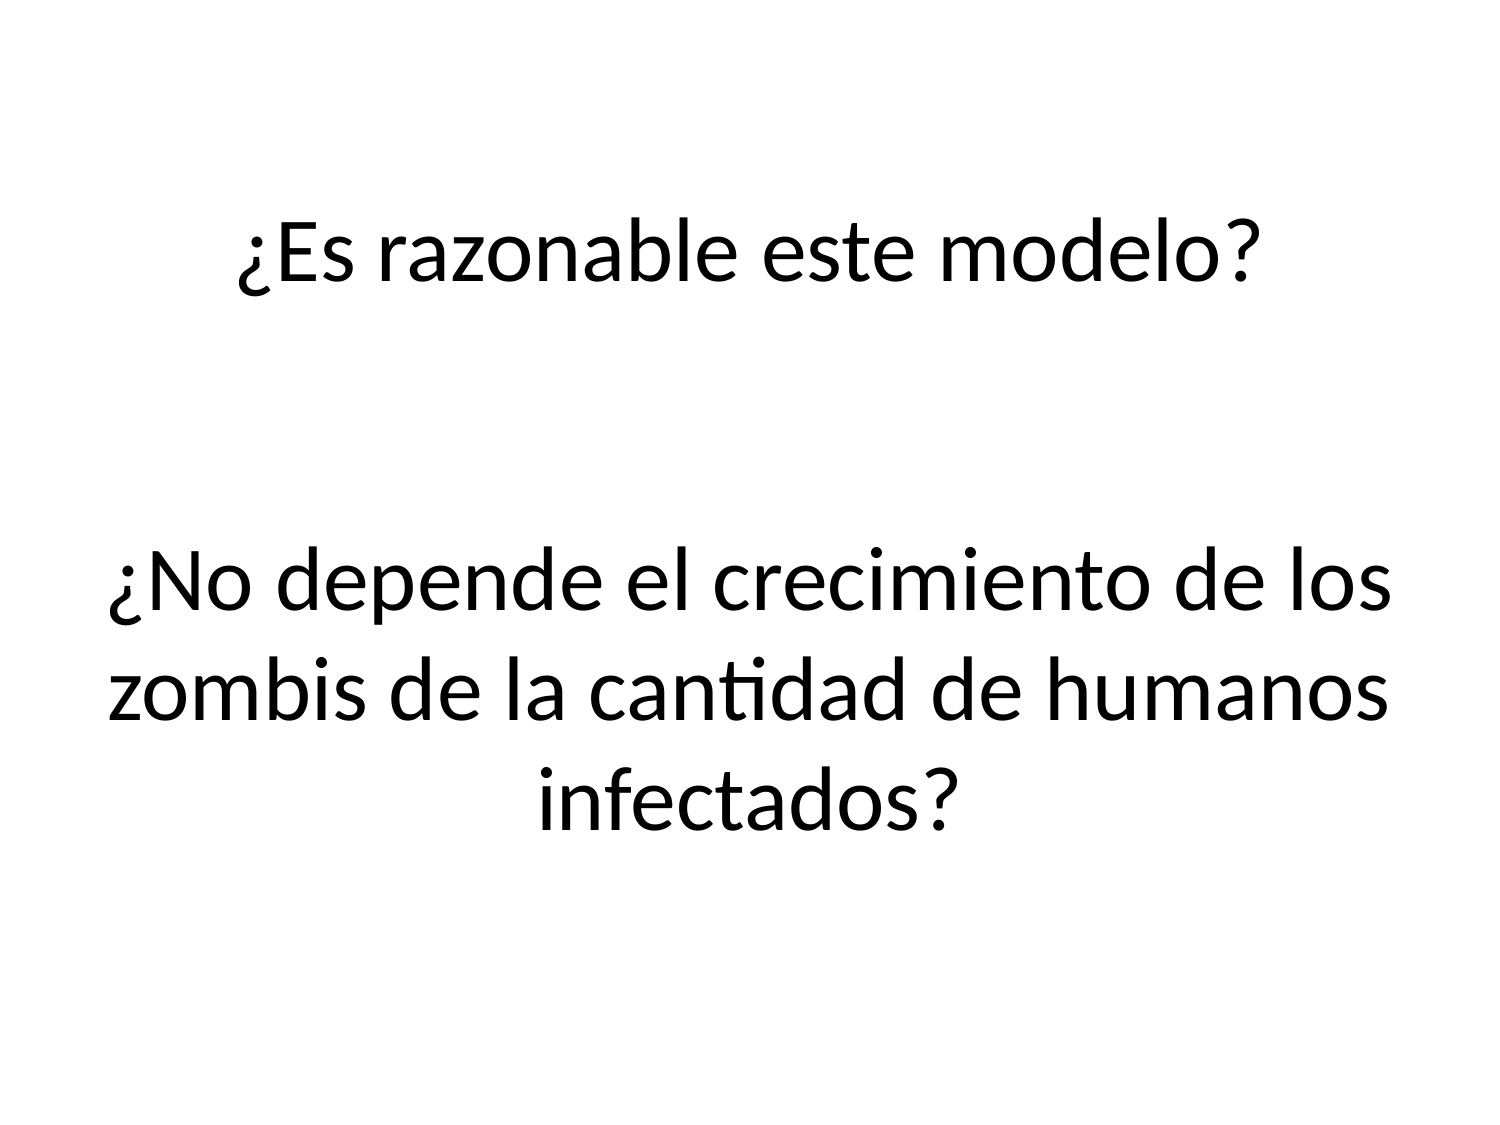

¿Es razonable este modelo?

¿No depende el crecimiento de los zombis de la cantidad de humanos infectados?